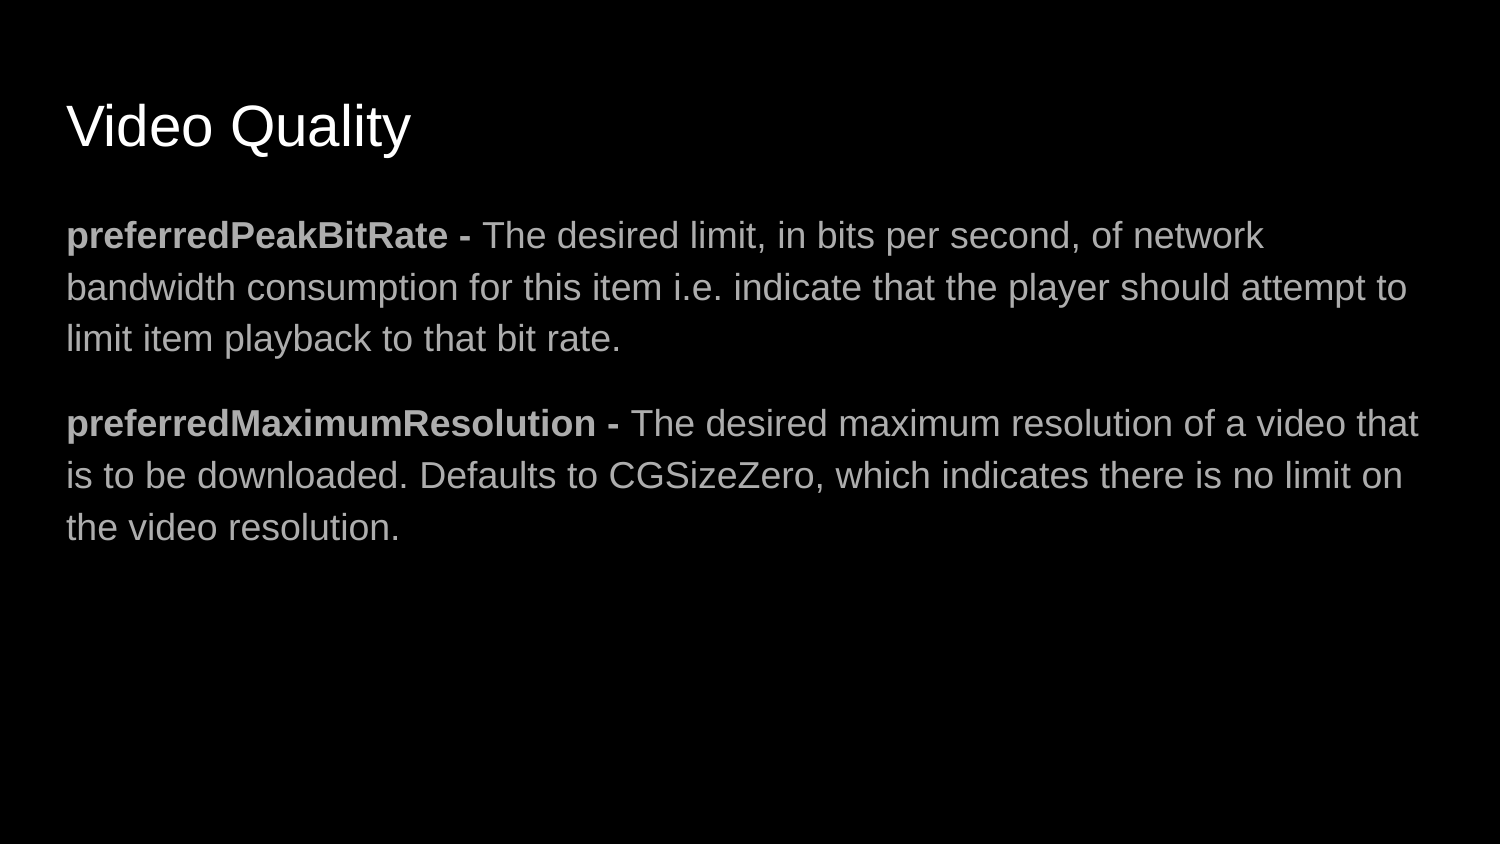

# Video Quality
preferredPeakBitRate - The desired limit, in bits per second, of network bandwidth consumption for this item i.e. indicate that the player should attempt to limit item playback to that bit rate.
preferredMaximumResolution - The desired maximum resolution of a video that is to be downloaded. Defaults to CGSizeZero, which indicates there is no limit on the video resolution.